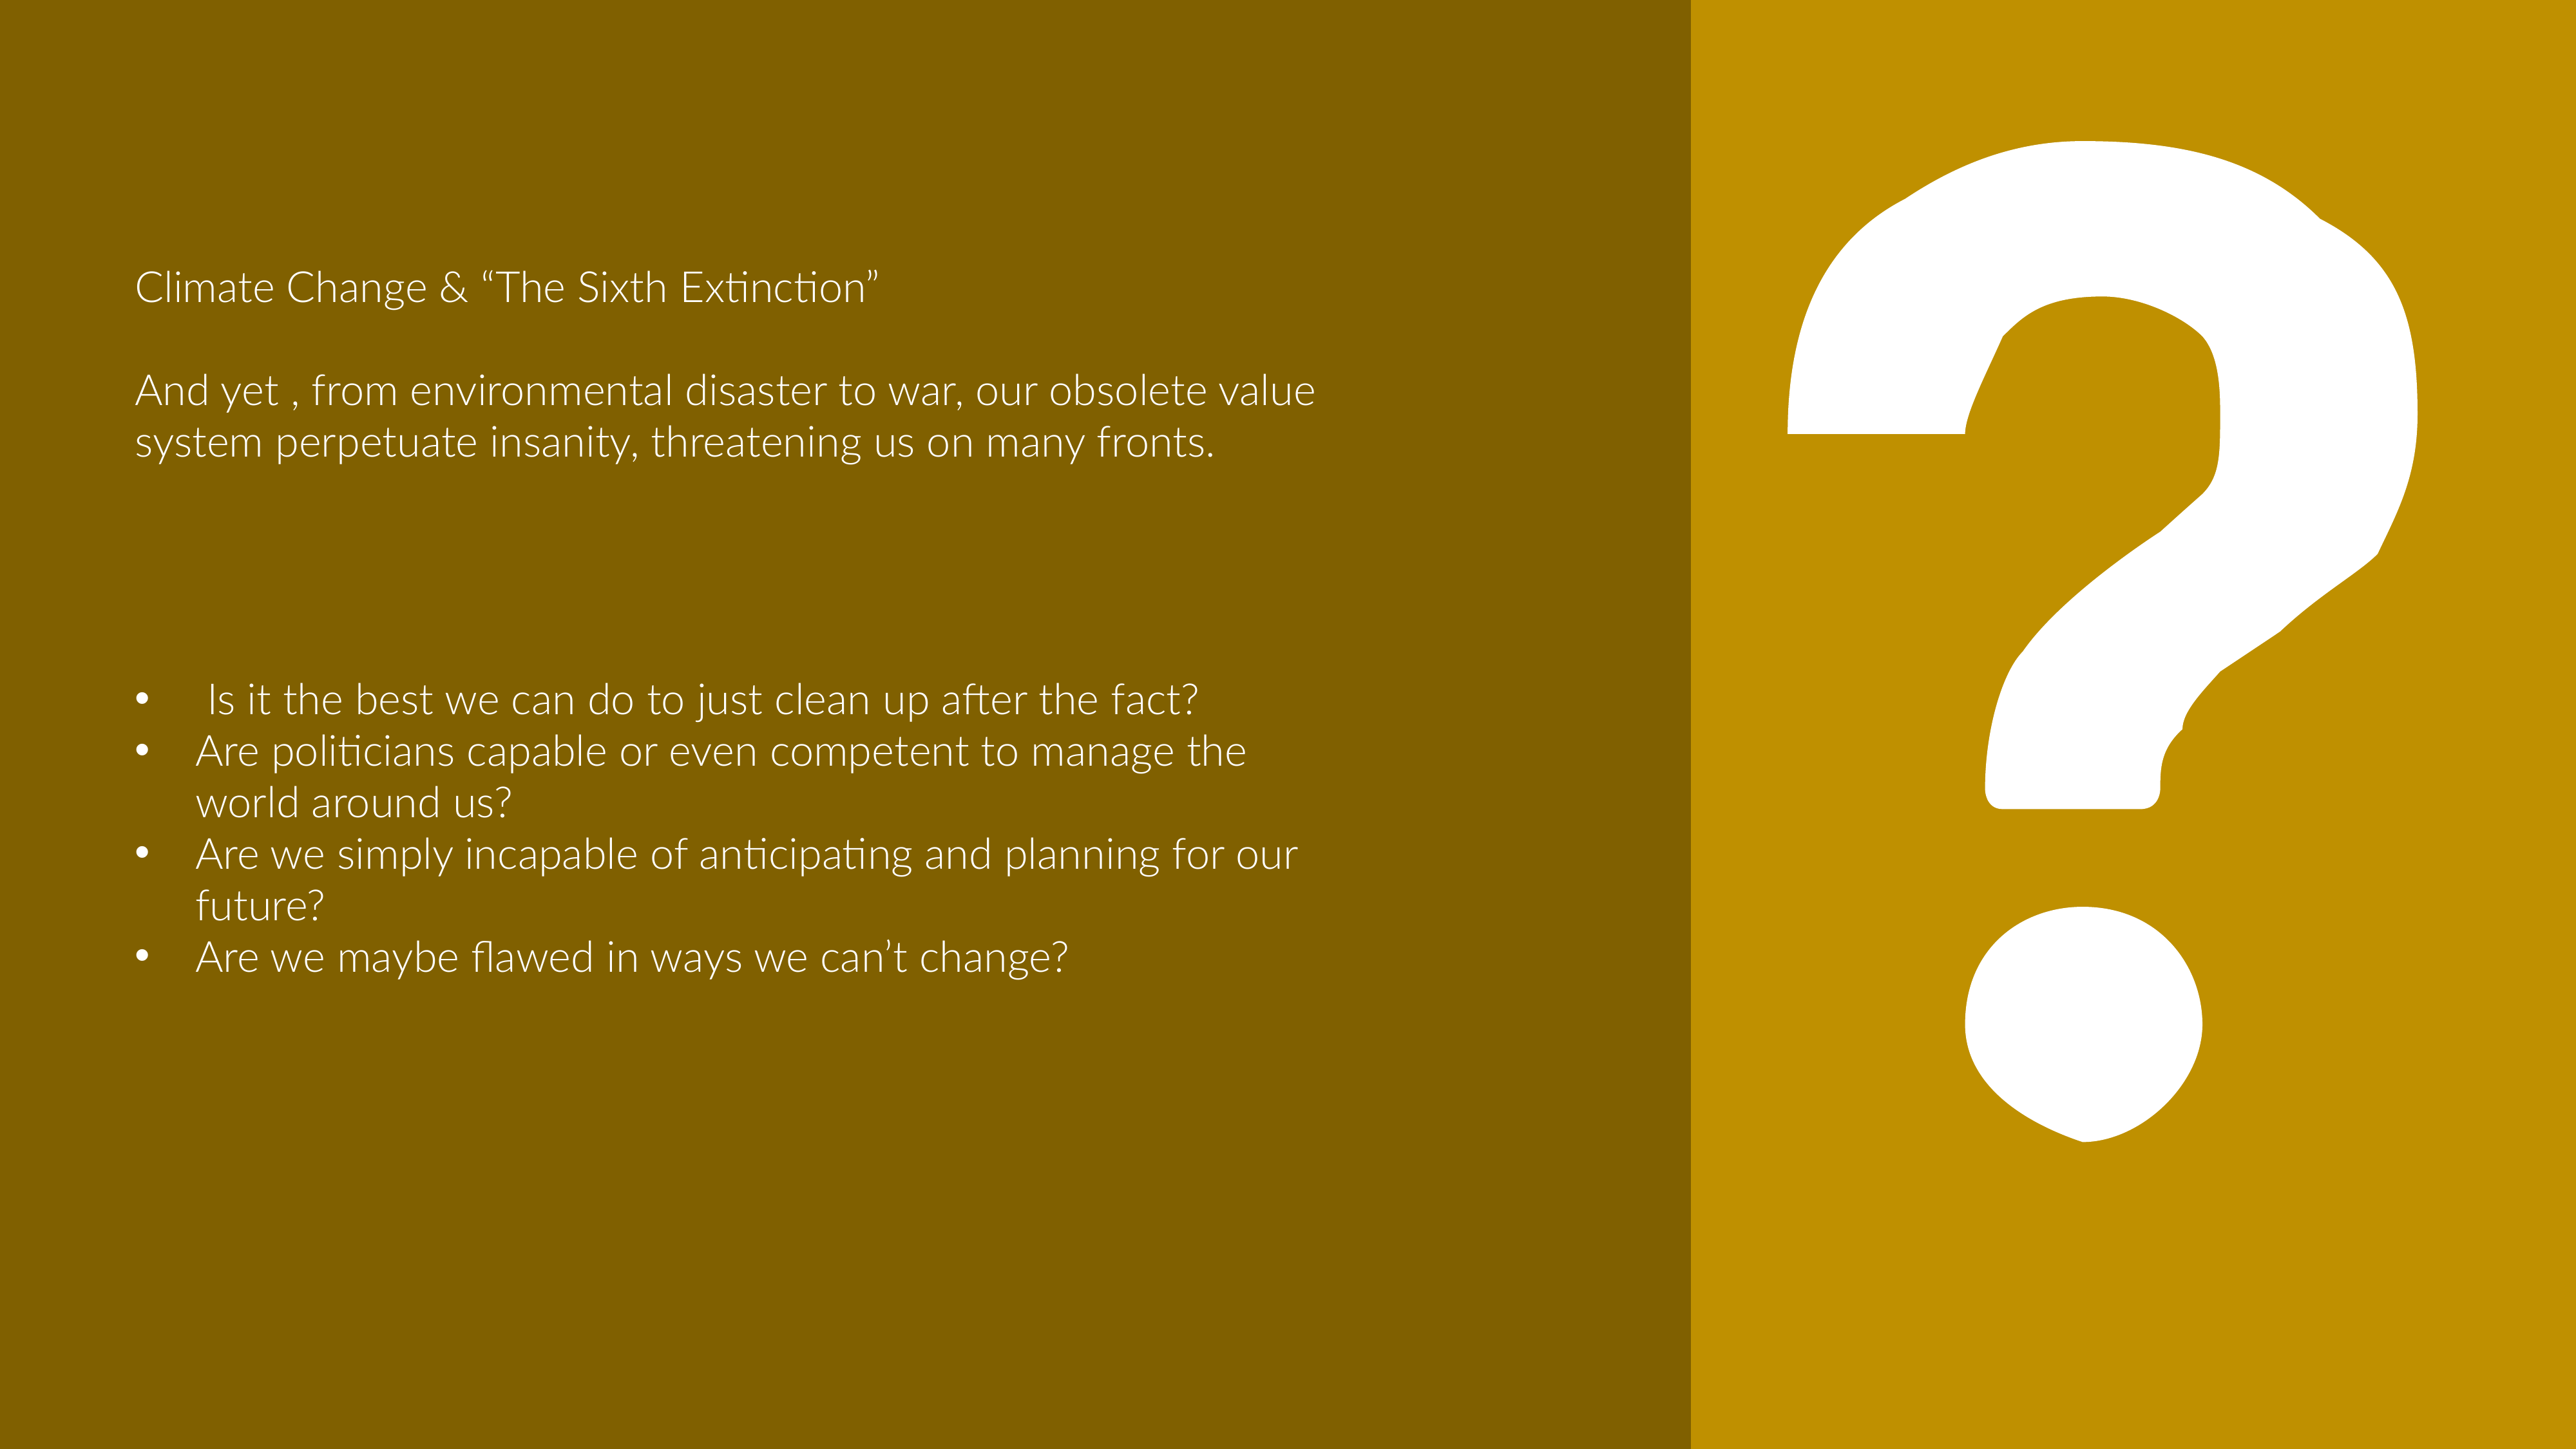

Climate Change & “The Sixth Extinction”

And yet , from environmental disaster to war, our obsolete value system perpetuate insanity, threatening us on many fronts.

 Is it the best we can do to just clean up after the fact?
Are politicians capable or even competent to manage the world around us?
Are we simply incapable of anticipating and planning for our future?
Are we maybe flawed in ways we can’t change?